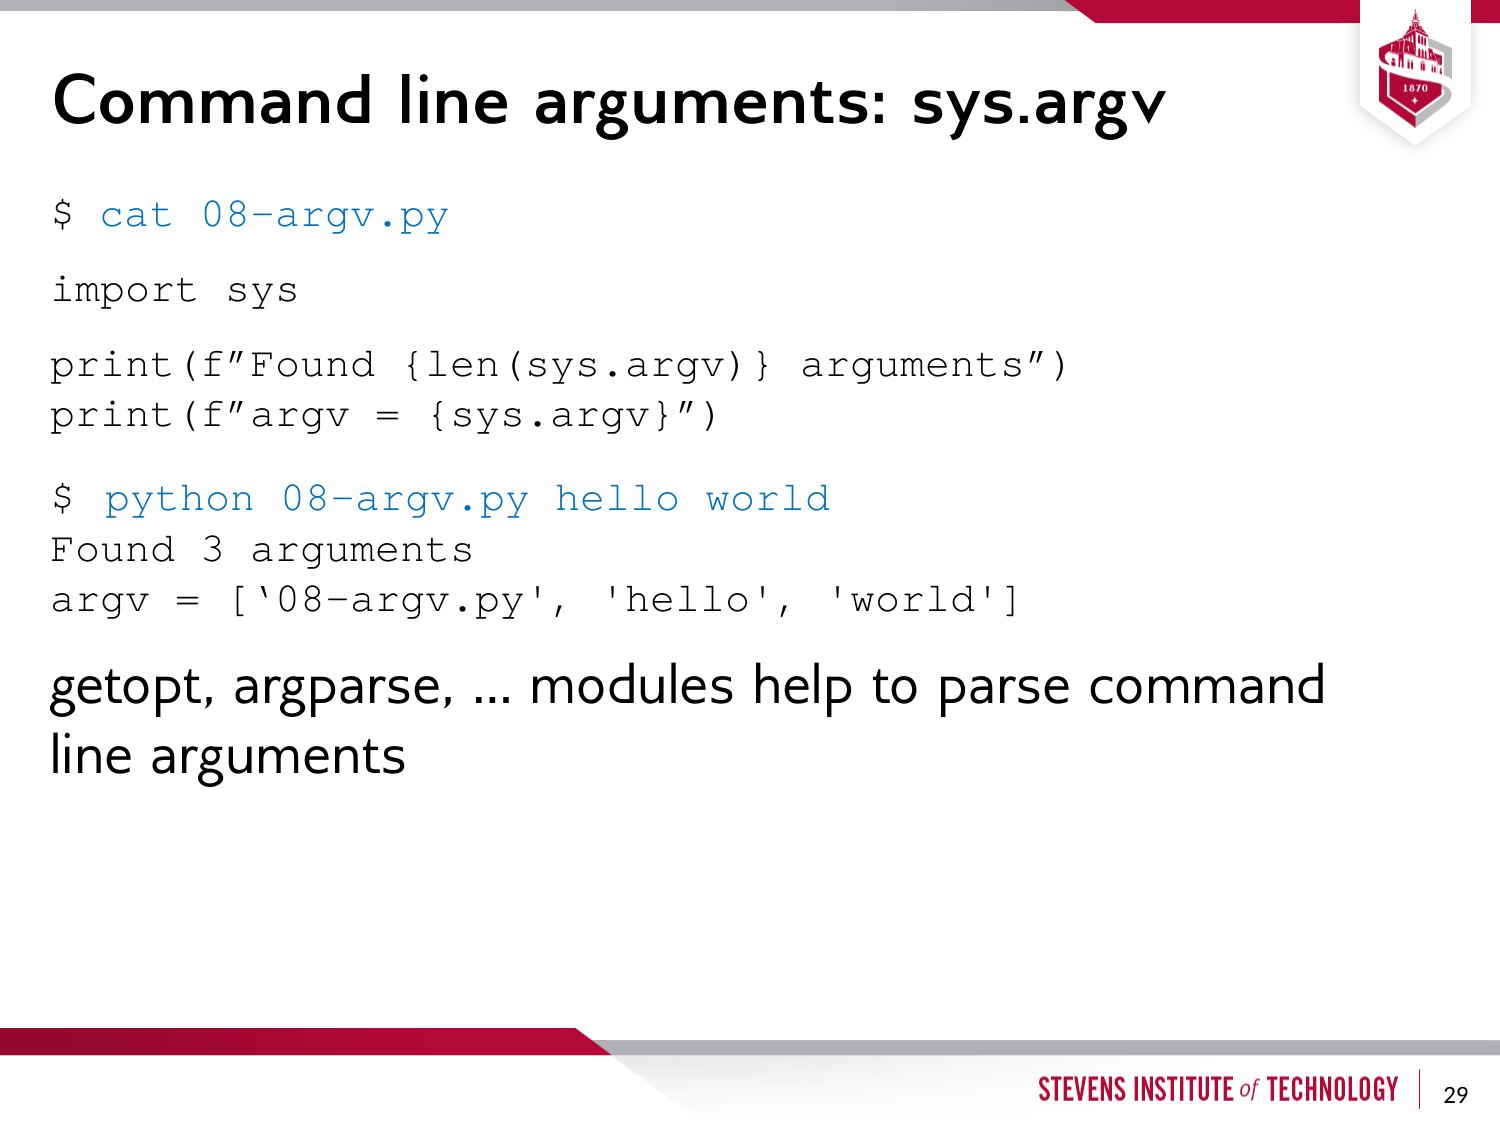

# Command line arguments: sys.argv
$ cat 08-argv.py
import sys
print(f”Found {len(sys.argv)} arguments”)
print(f”argv = {sys.argv}”)
$ python 08-argv.py hello world
Found 3 arguments
argv = [‘08-argv.py', 'hello', 'world']
getopt, argparse, … modules help to parse command line arguments

29